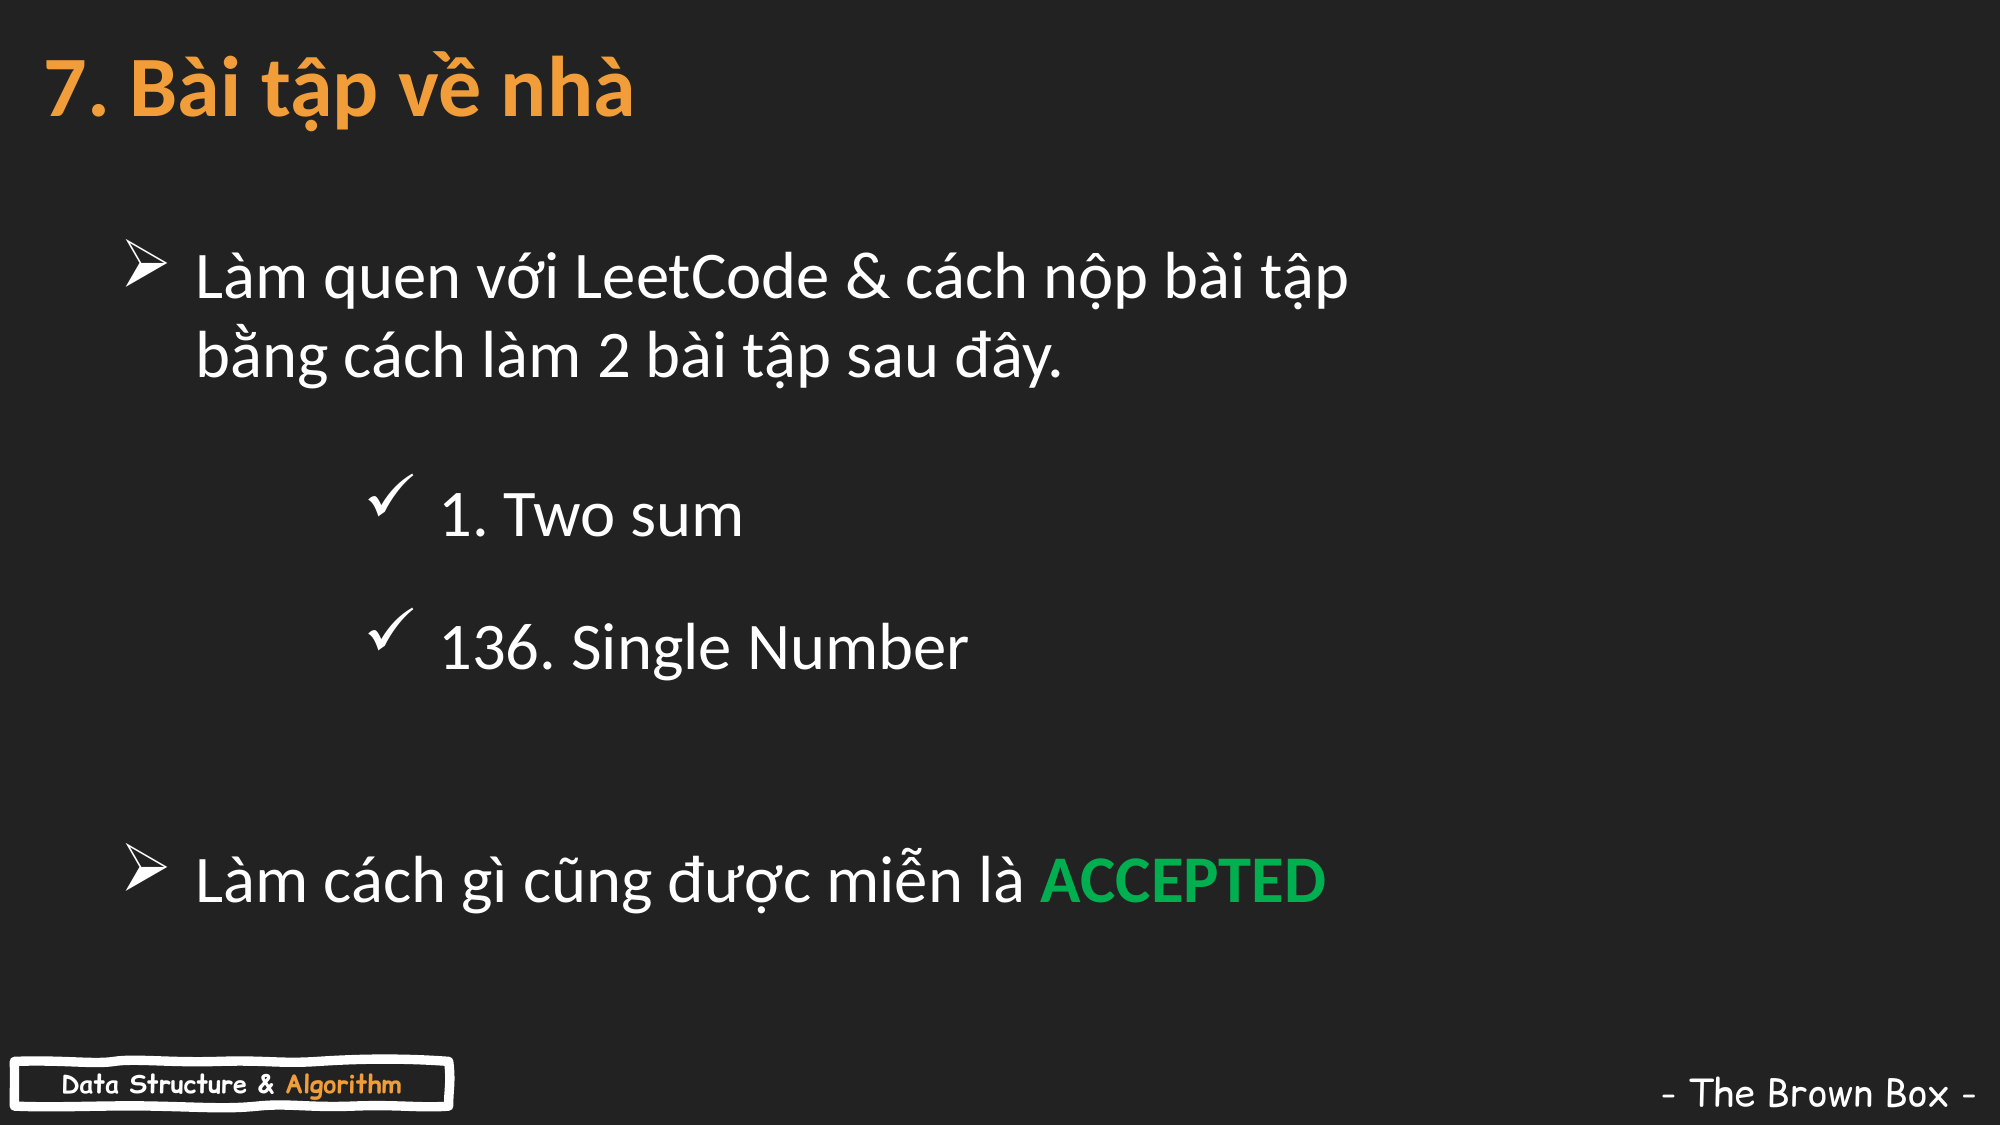

# 7. Bài tập về nhà
Làm quen với LeetCode & cách nộp bài tập bằng cách làm 2 bài tập sau đây.
1. Two sum
136. Single Number
Làm cách gì cũng được miễn là ACCEPTED
Data Structure & Algorithm
- The Brown Box -